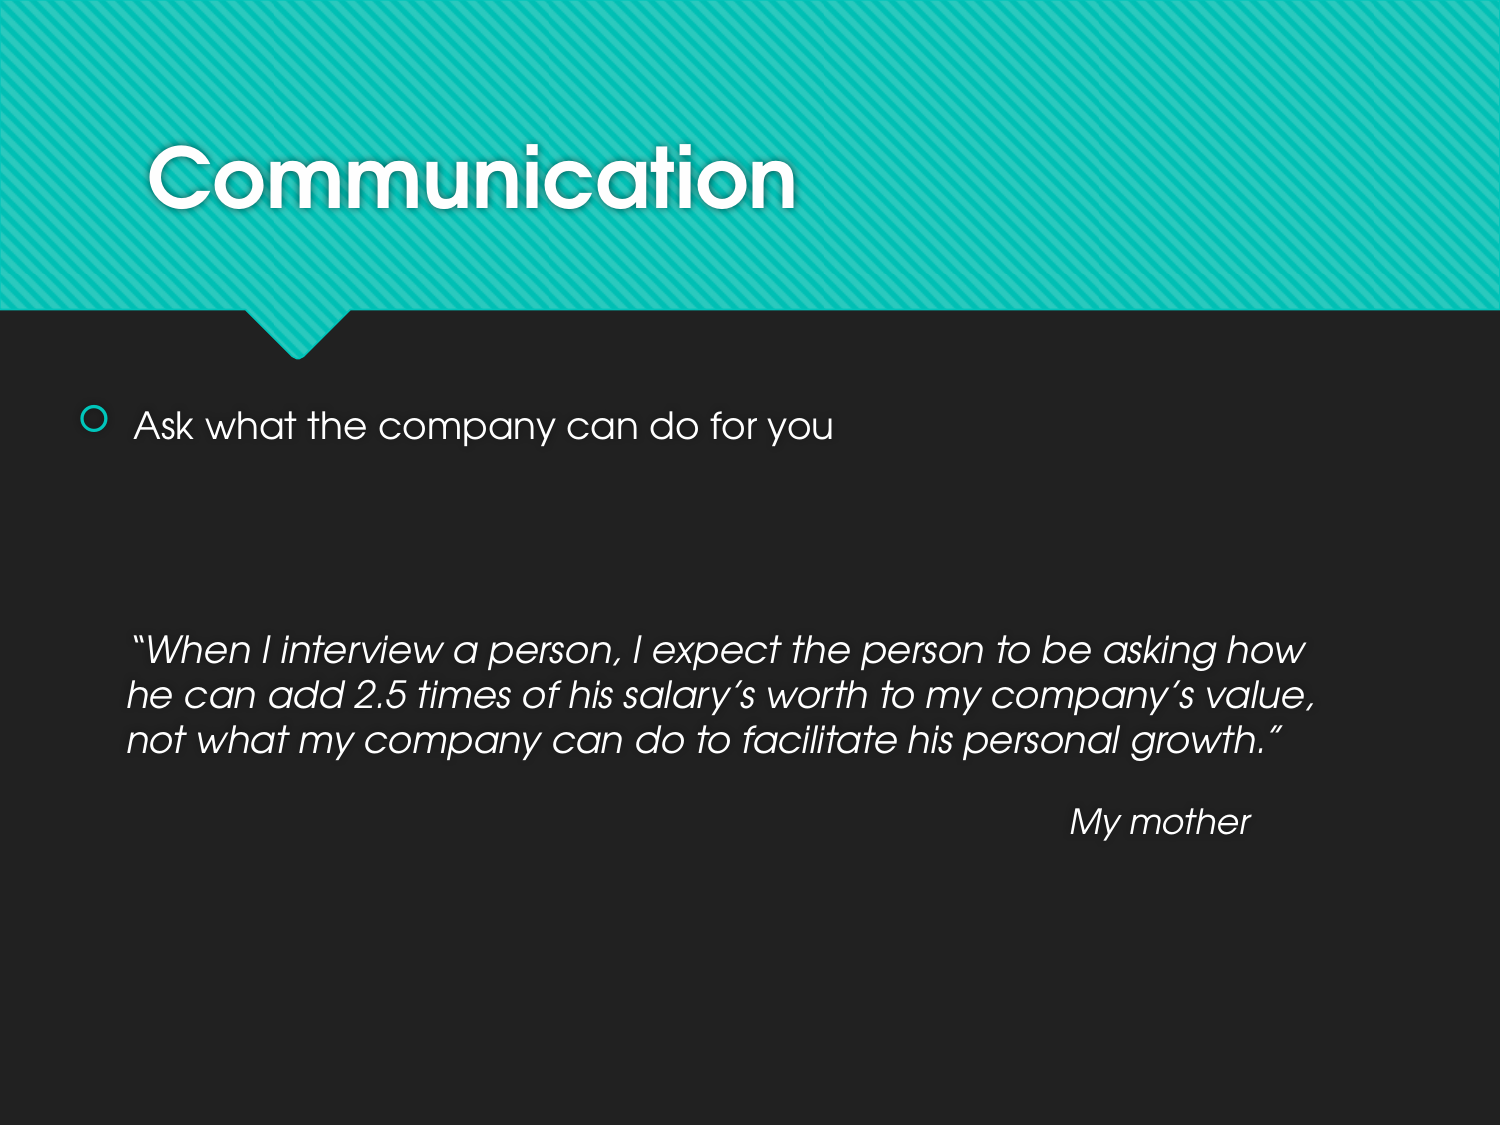

# Communication
Ask what the company can do for you
“When I interview a person, I expect the person to be asking how he can add 2.5 times of his salary’s worth to my company’s value, not what my company can do to facilitate his personal growth.”
My mother